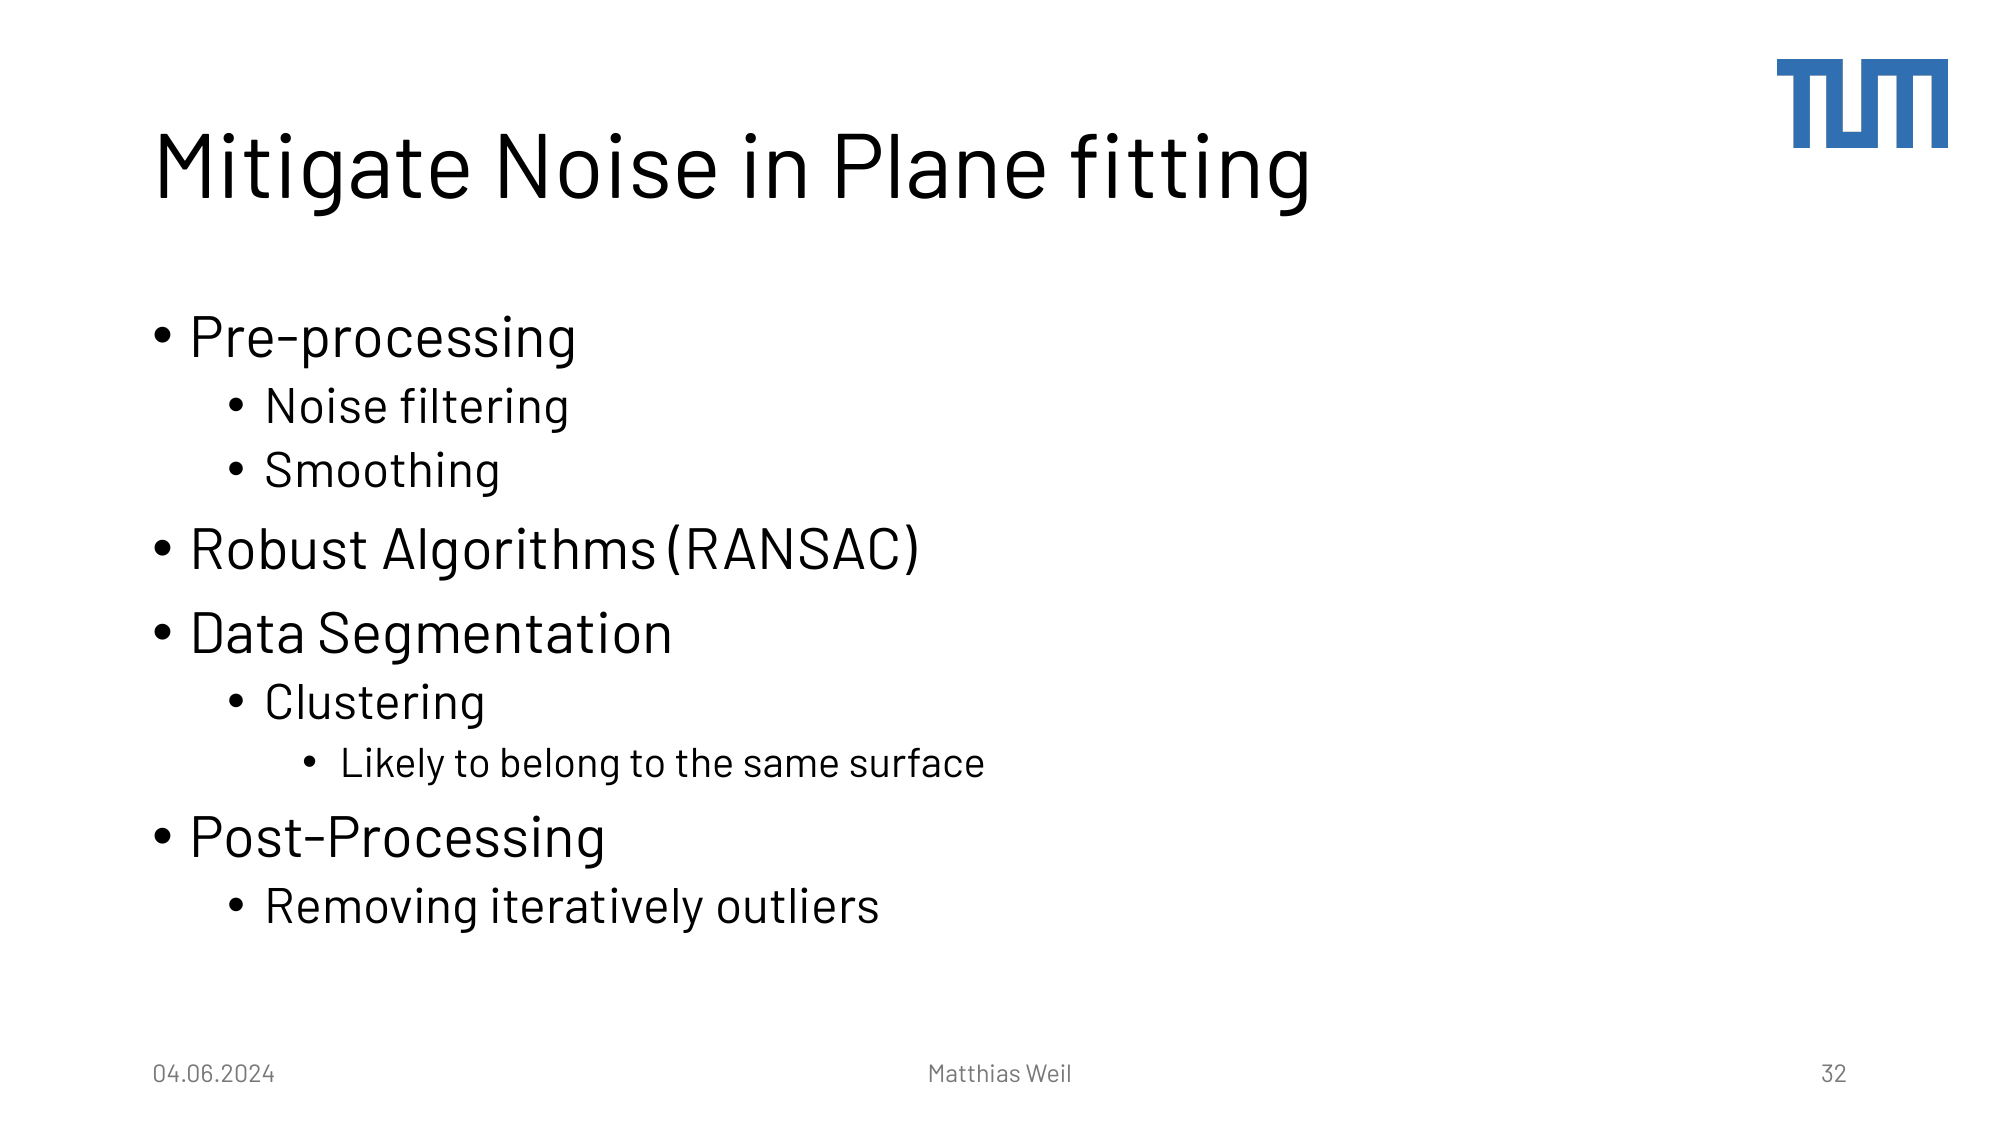

# Mitigate Noise in Plane fitting
Pre-processing
Noise filtering
Smoothing
Robust Algorithms (RANSAC)
Data Segmentation
Clustering
Likely to belong to the same surface
Post-Processing
Removing iteratively outliers
04.06.2024
Matthias Weil
32